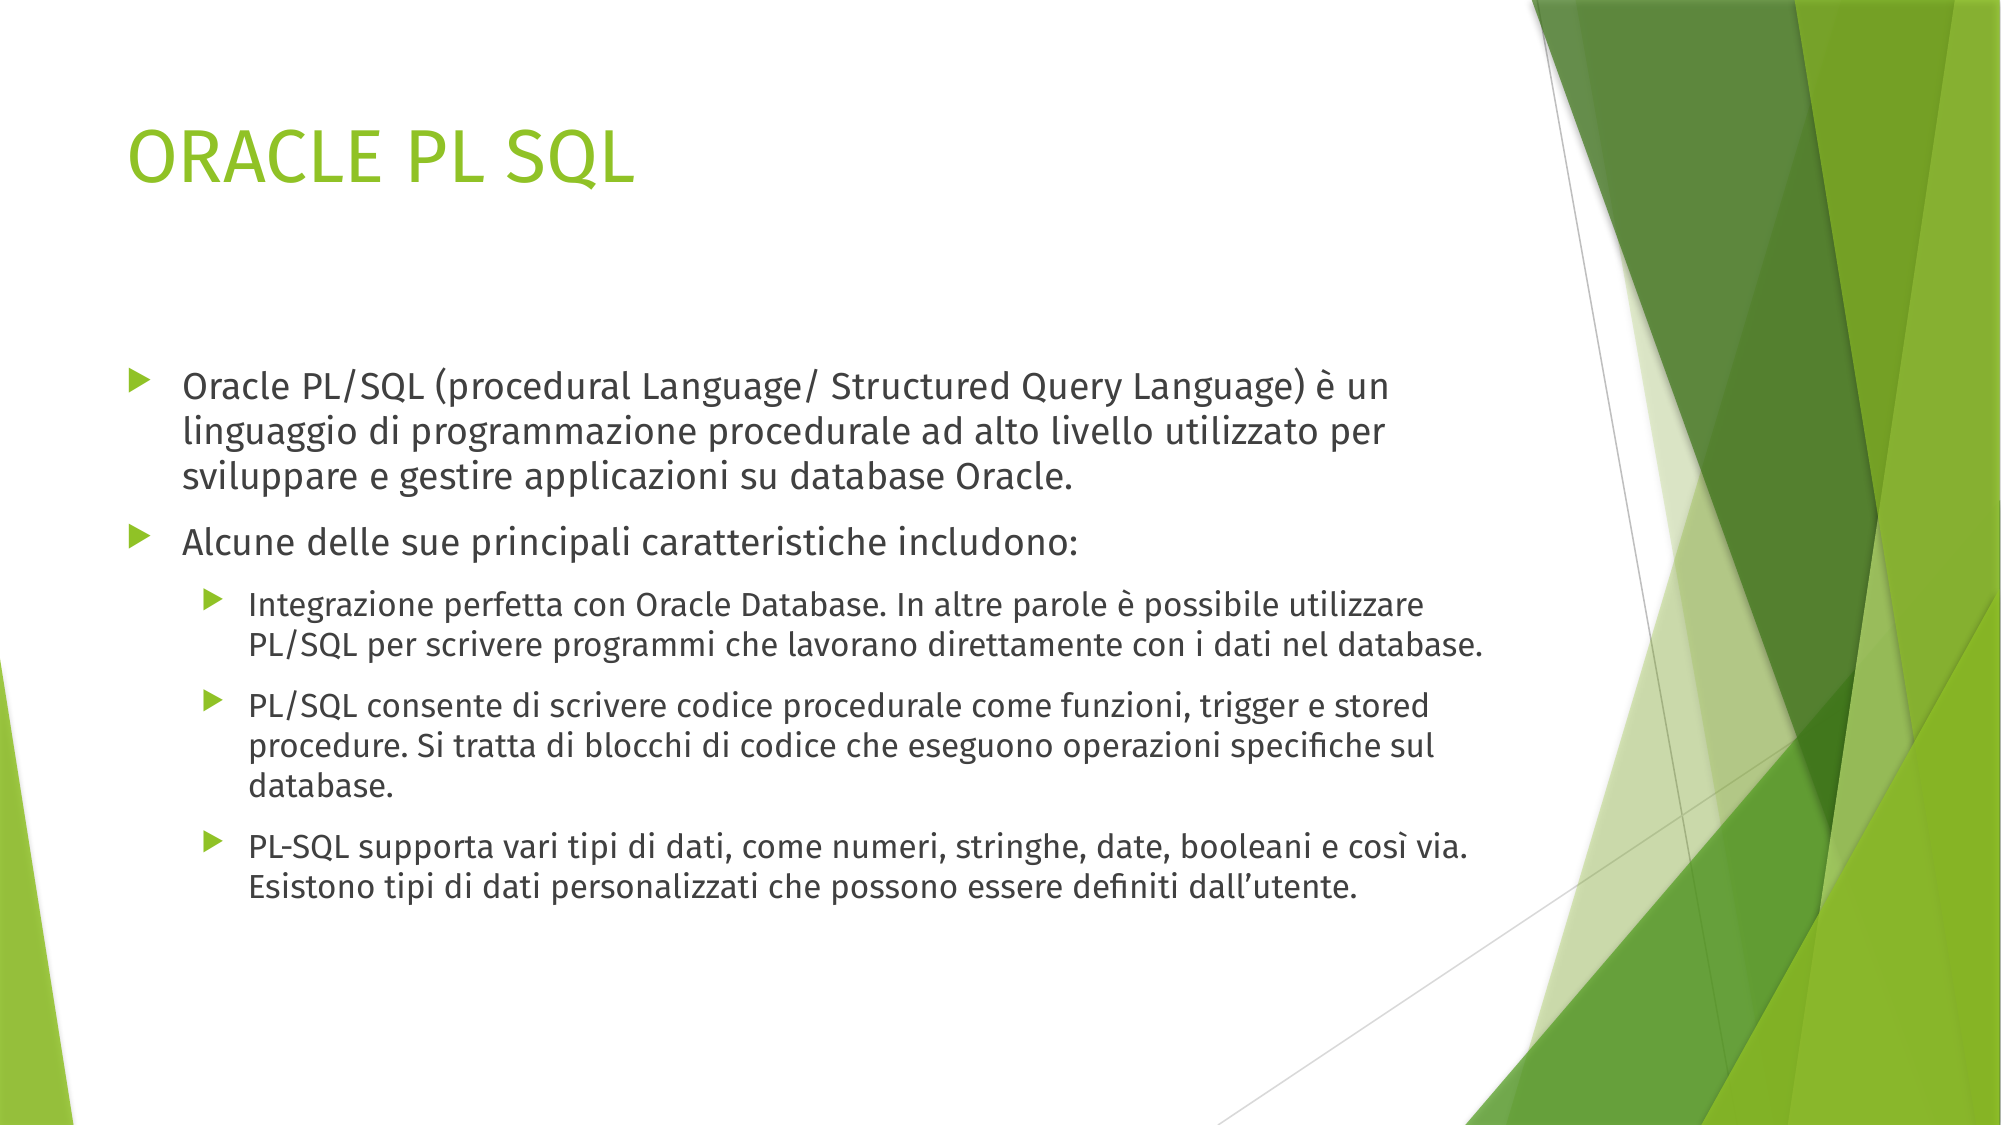

# ORACLE PL SQL
Oracle PL/SQL (procedural Language/ Structured Query Language) è un linguaggio di programmazione procedurale ad alto livello utilizzato per sviluppare e gestire applicazioni su database Oracle.
Alcune delle sue principali caratteristiche includono:
Integrazione perfetta con Oracle Database. In altre parole è possibile utilizzare PL/SQL per scrivere programmi che lavorano direttamente con i dati nel database.
PL/SQL consente di scrivere codice procedurale come funzioni, trigger e stored procedure. Si tratta di blocchi di codice che eseguono operazioni specifiche sul database.
PL-SQL supporta vari tipi di dati, come numeri, stringhe, date, booleani e così via. Esistono tipi di dati personalizzati che possono essere definiti dall’utente.